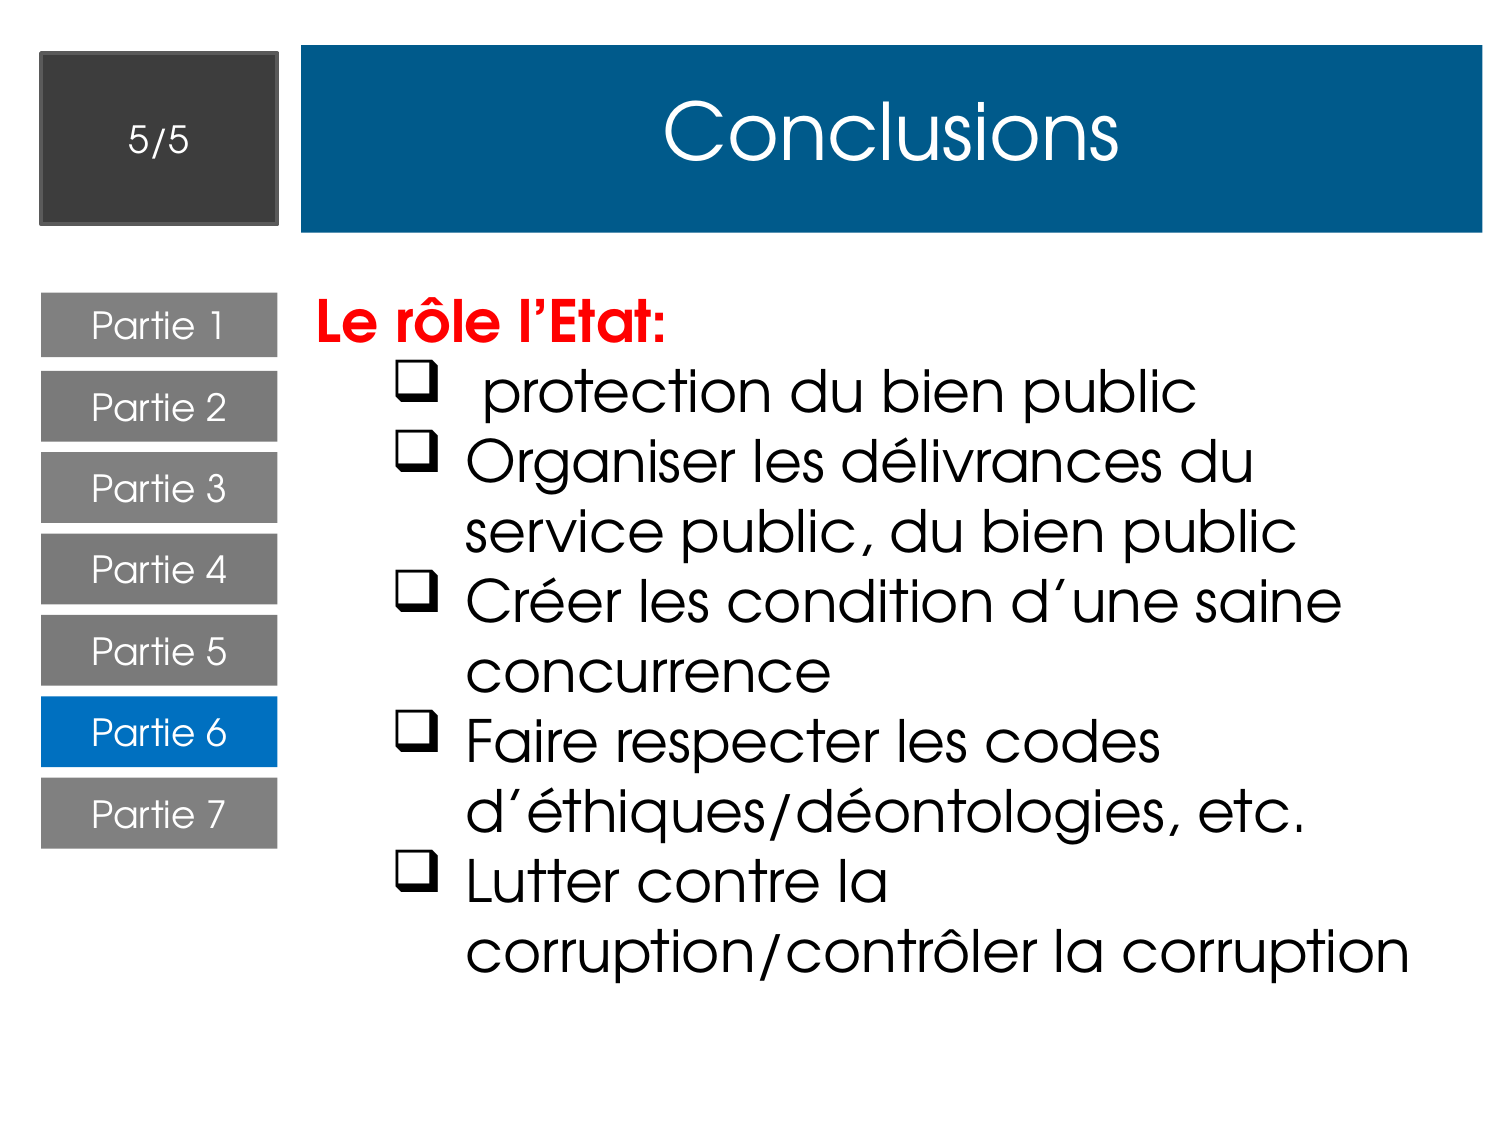

# Conclusions
5/5

Le rôle l’Etat:
 protection du bien public
Organiser les délivrances du service public, du bien public
Créer les condition d’une saine concurrence
Faire respecter les codes d’éthiques/déontologies, etc.
Lutter contre la corruption/contrôler la corruption

Partie 1
Partie 2
Partie 3
Partie 4
Partie 5
Partie 6
Partie 7